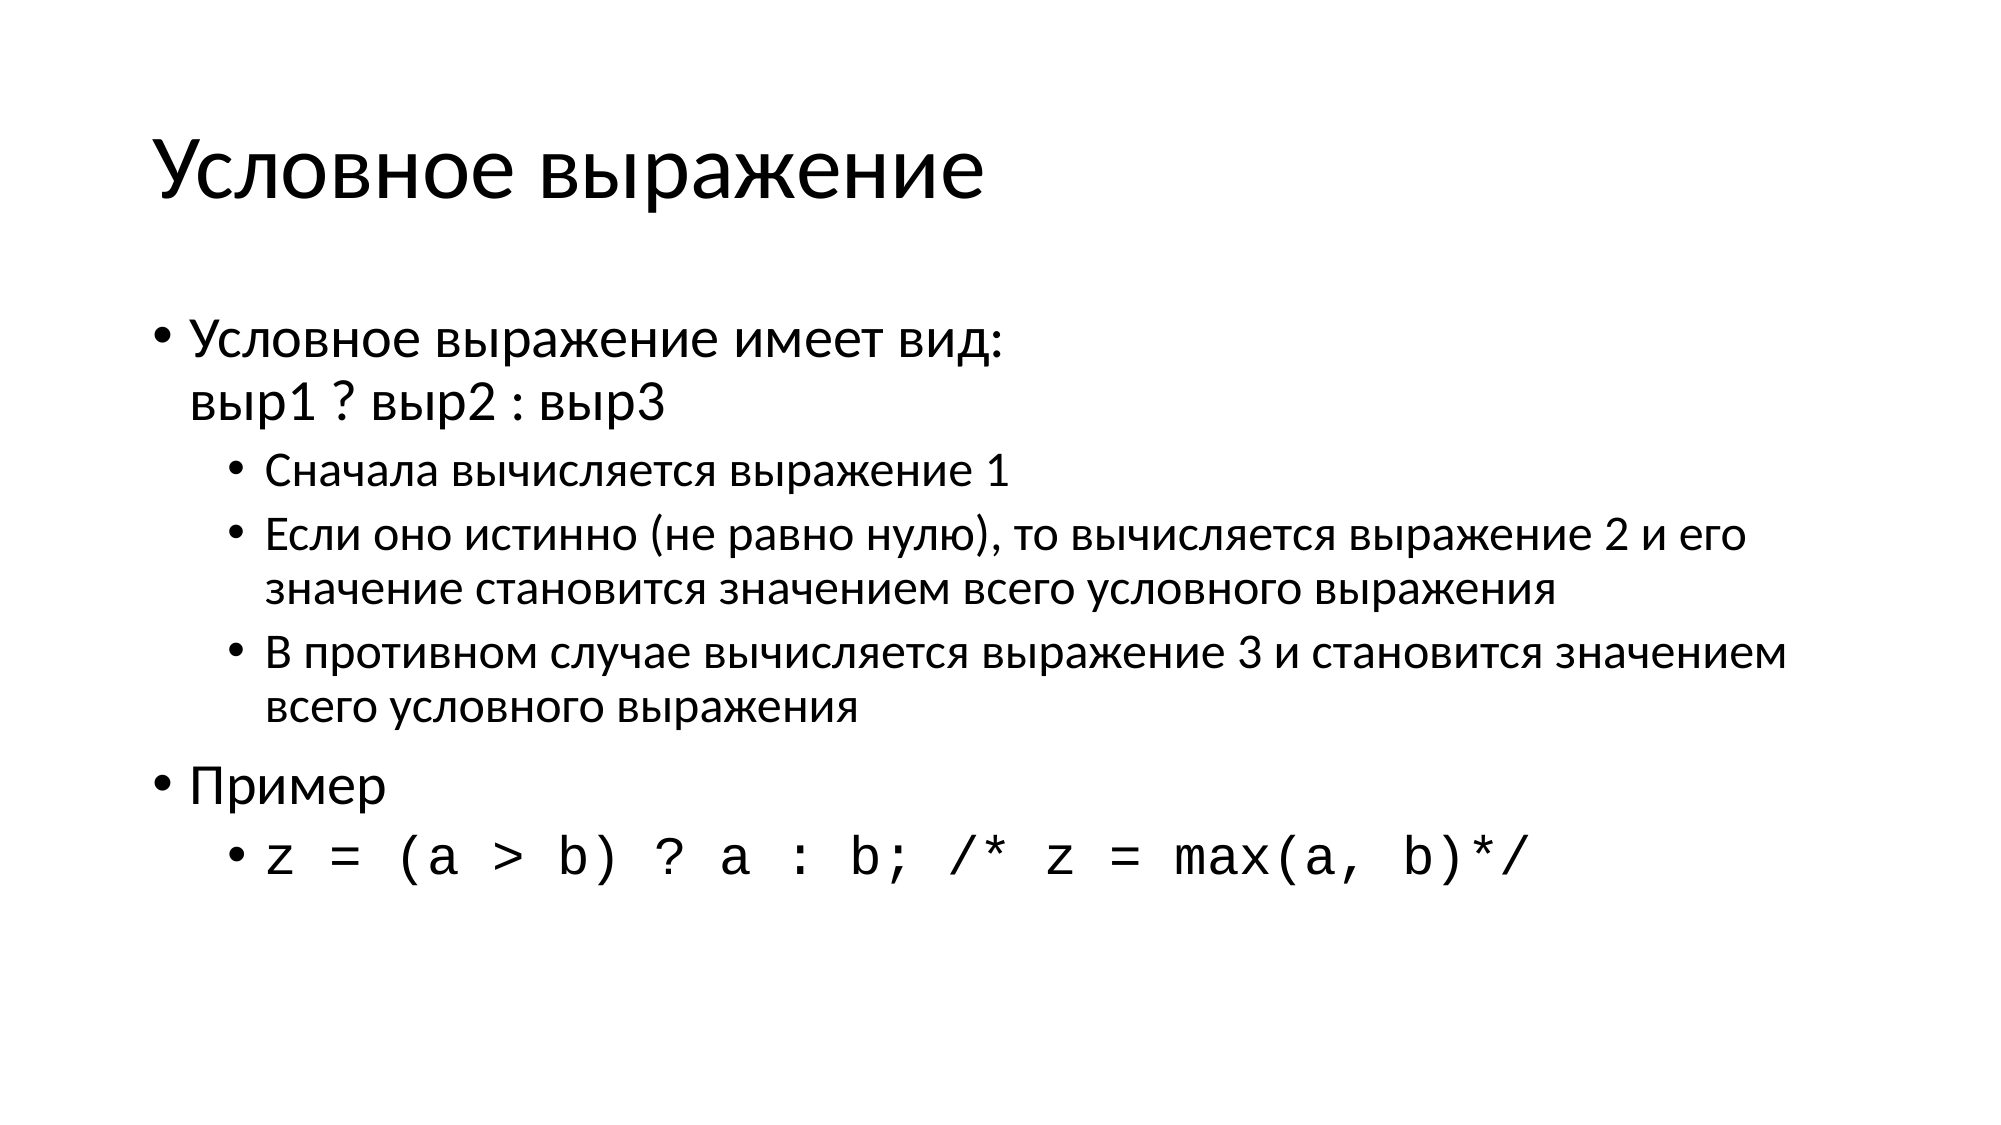

# Условное выражение
Условное выражение имеет вид:
выр1 ? выр2 : выр3
Сначала вычисляется выражение 1
Если оно истинно (не равно нулю), то вычисляется выражение 2 и его значение становится значением всего условного выражения
В противном случае вычисляется выражение 3 и становится значением всего условного выражения
Пример
z = (a > b) ? a : b; /* z = max(a, b)*/